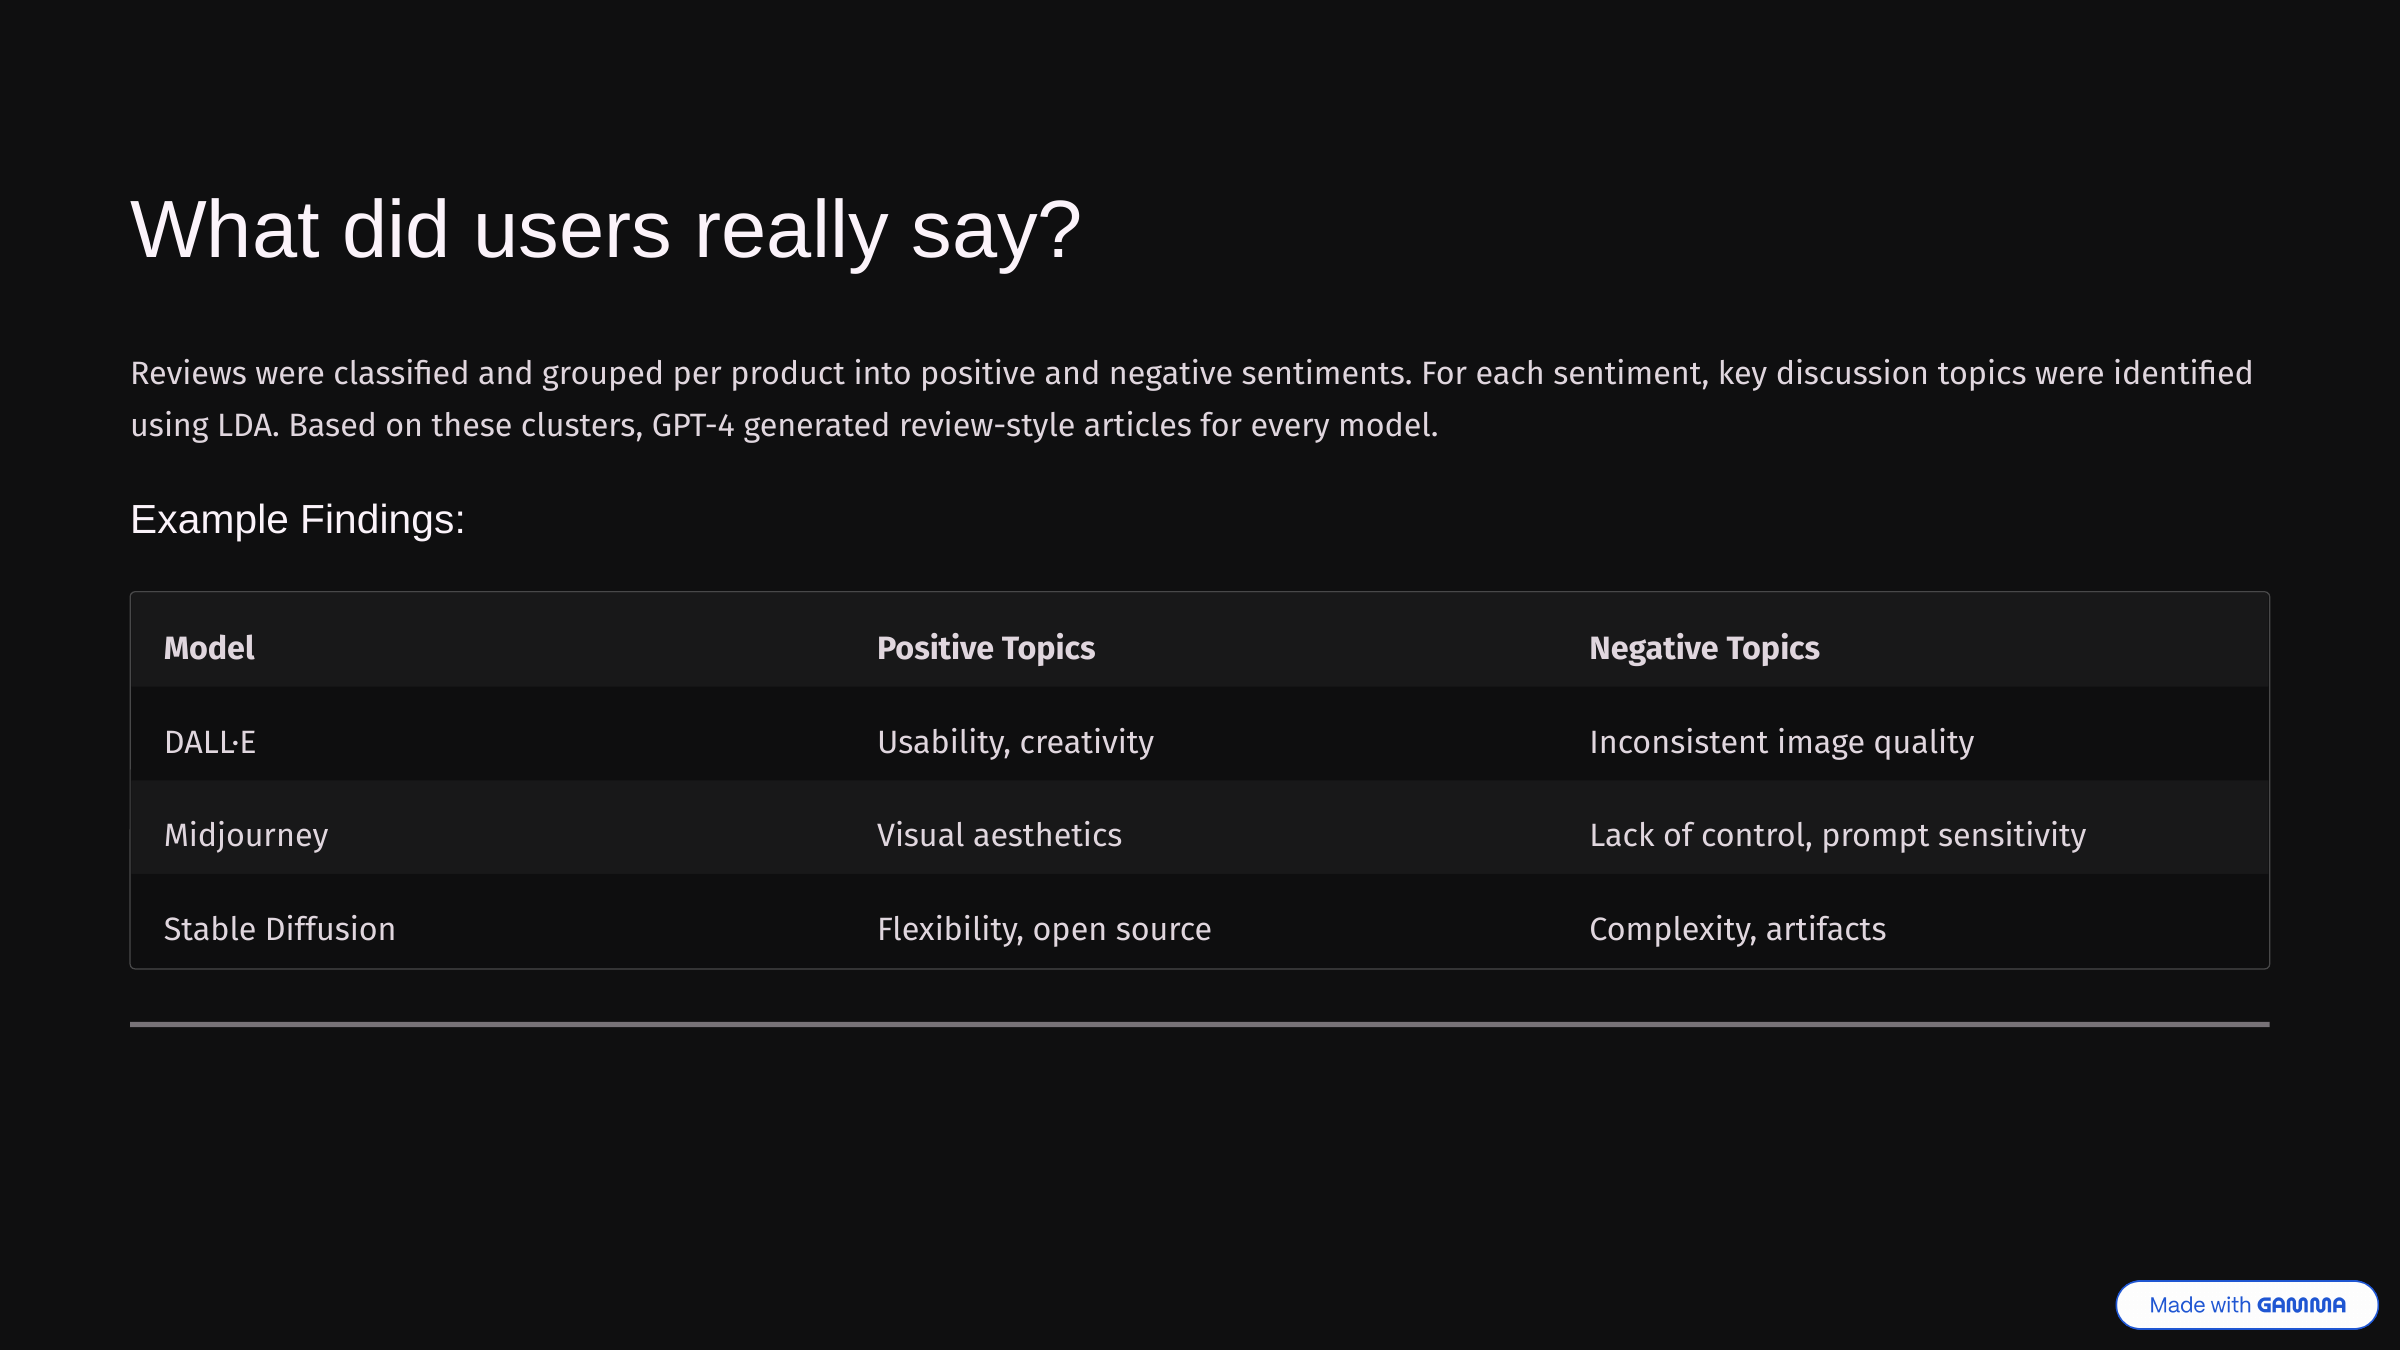

What did users really say?
Reviews were classified and grouped per product into positive and negative sentiments. For each sentiment, key discussion topics were identified using LDA. Based on these clusters, GPT-4 generated review-style articles for every model.
Example Findings:

Model
Positive Topics
Negative Topics

DALL·E
Usability, creativity
Inconsistent image quality

Midjourney
Visual aesthetics
Lack of control, prompt sensitivity

Stable Diffusion
Flexibility, open source
Complexity, artifacts